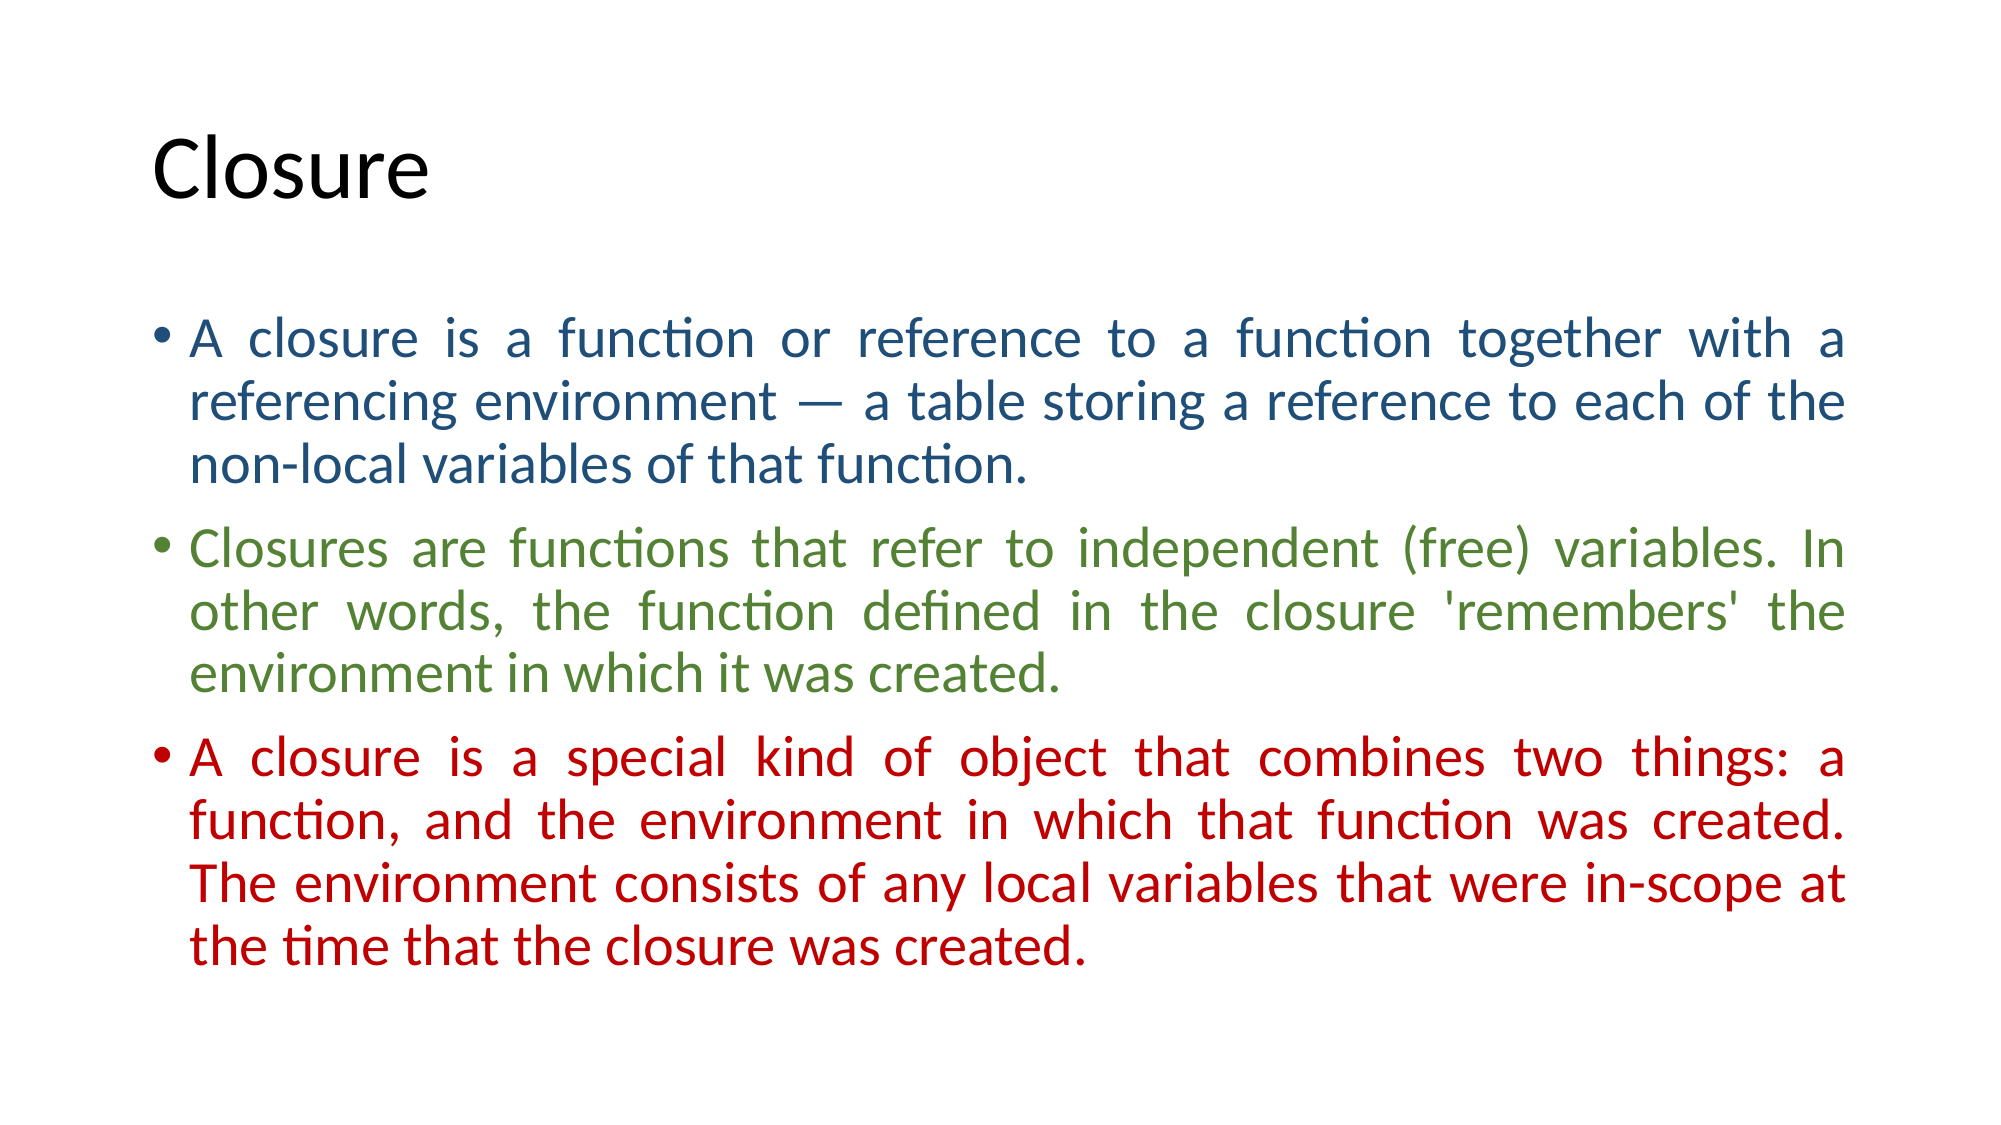

# Closure
A closure is a function or reference to a function together with a referencing environment — a table storing a reference to each of the non-local variables of that function.
Closures are functions that refer to independent (free) variables. In other words, the function defined in the closure 'remembers' the environment in which it was created.
A closure is a special kind of object that combines two things: a function, and the environment in which that function was created. The environment consists of any local variables that were in-scope at the time that the closure was created.